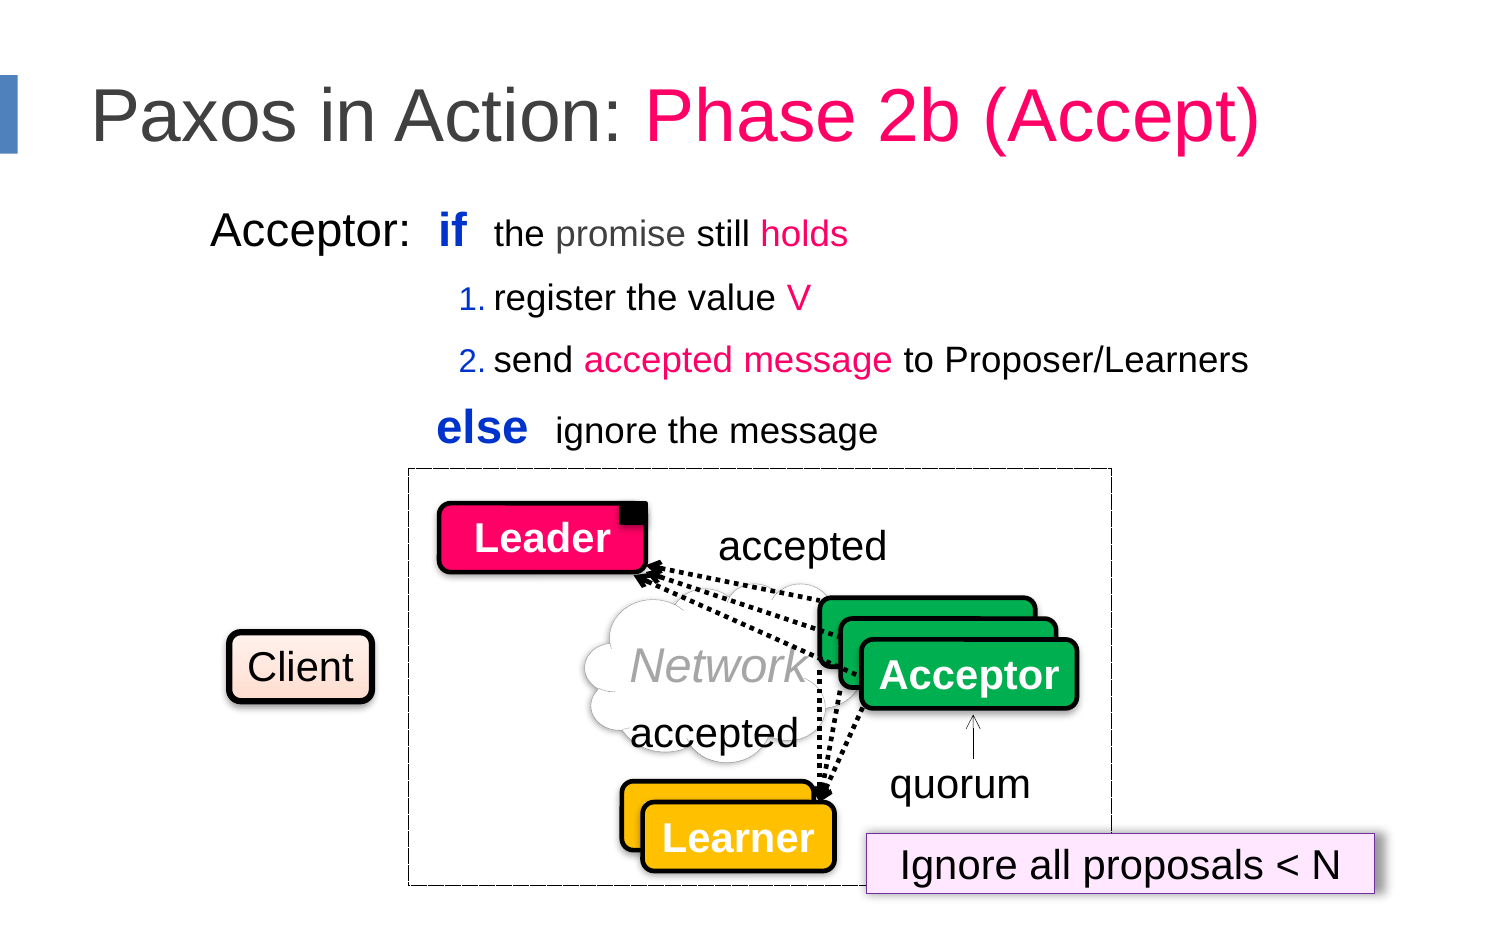

# Paxos in Action: Phase 2b (Accept)
Acceptor:  if  the promise still holds
register the value V
send accepted message to Proposer/Learners
else  ignore the message

Leader
accepted

Network
Acceptor
Acceptor
Client
Acceptor
accepted
quorum
Learner
Learner
Ignore all proposals < N